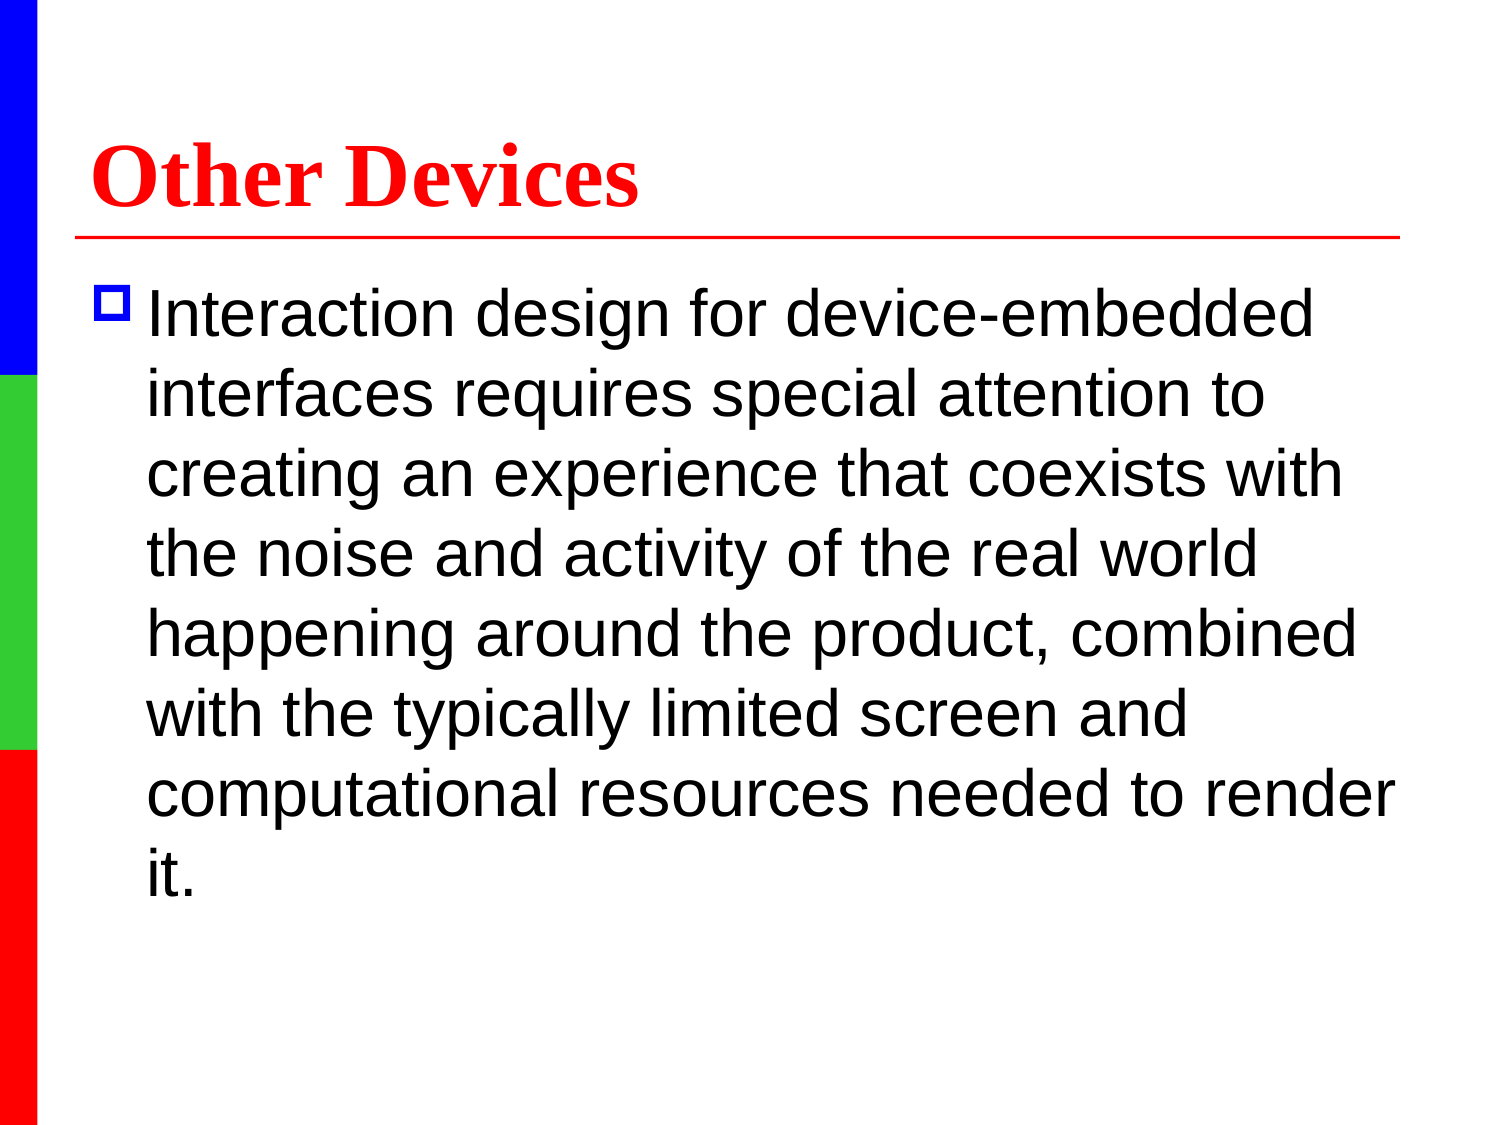

# Other Devices
Interaction design for device-embedded interfaces requires special attention to creating an experience that coexists with the noise and activity of the real world happening around the product, combined with the typically limited screen and computational resources needed to render it.